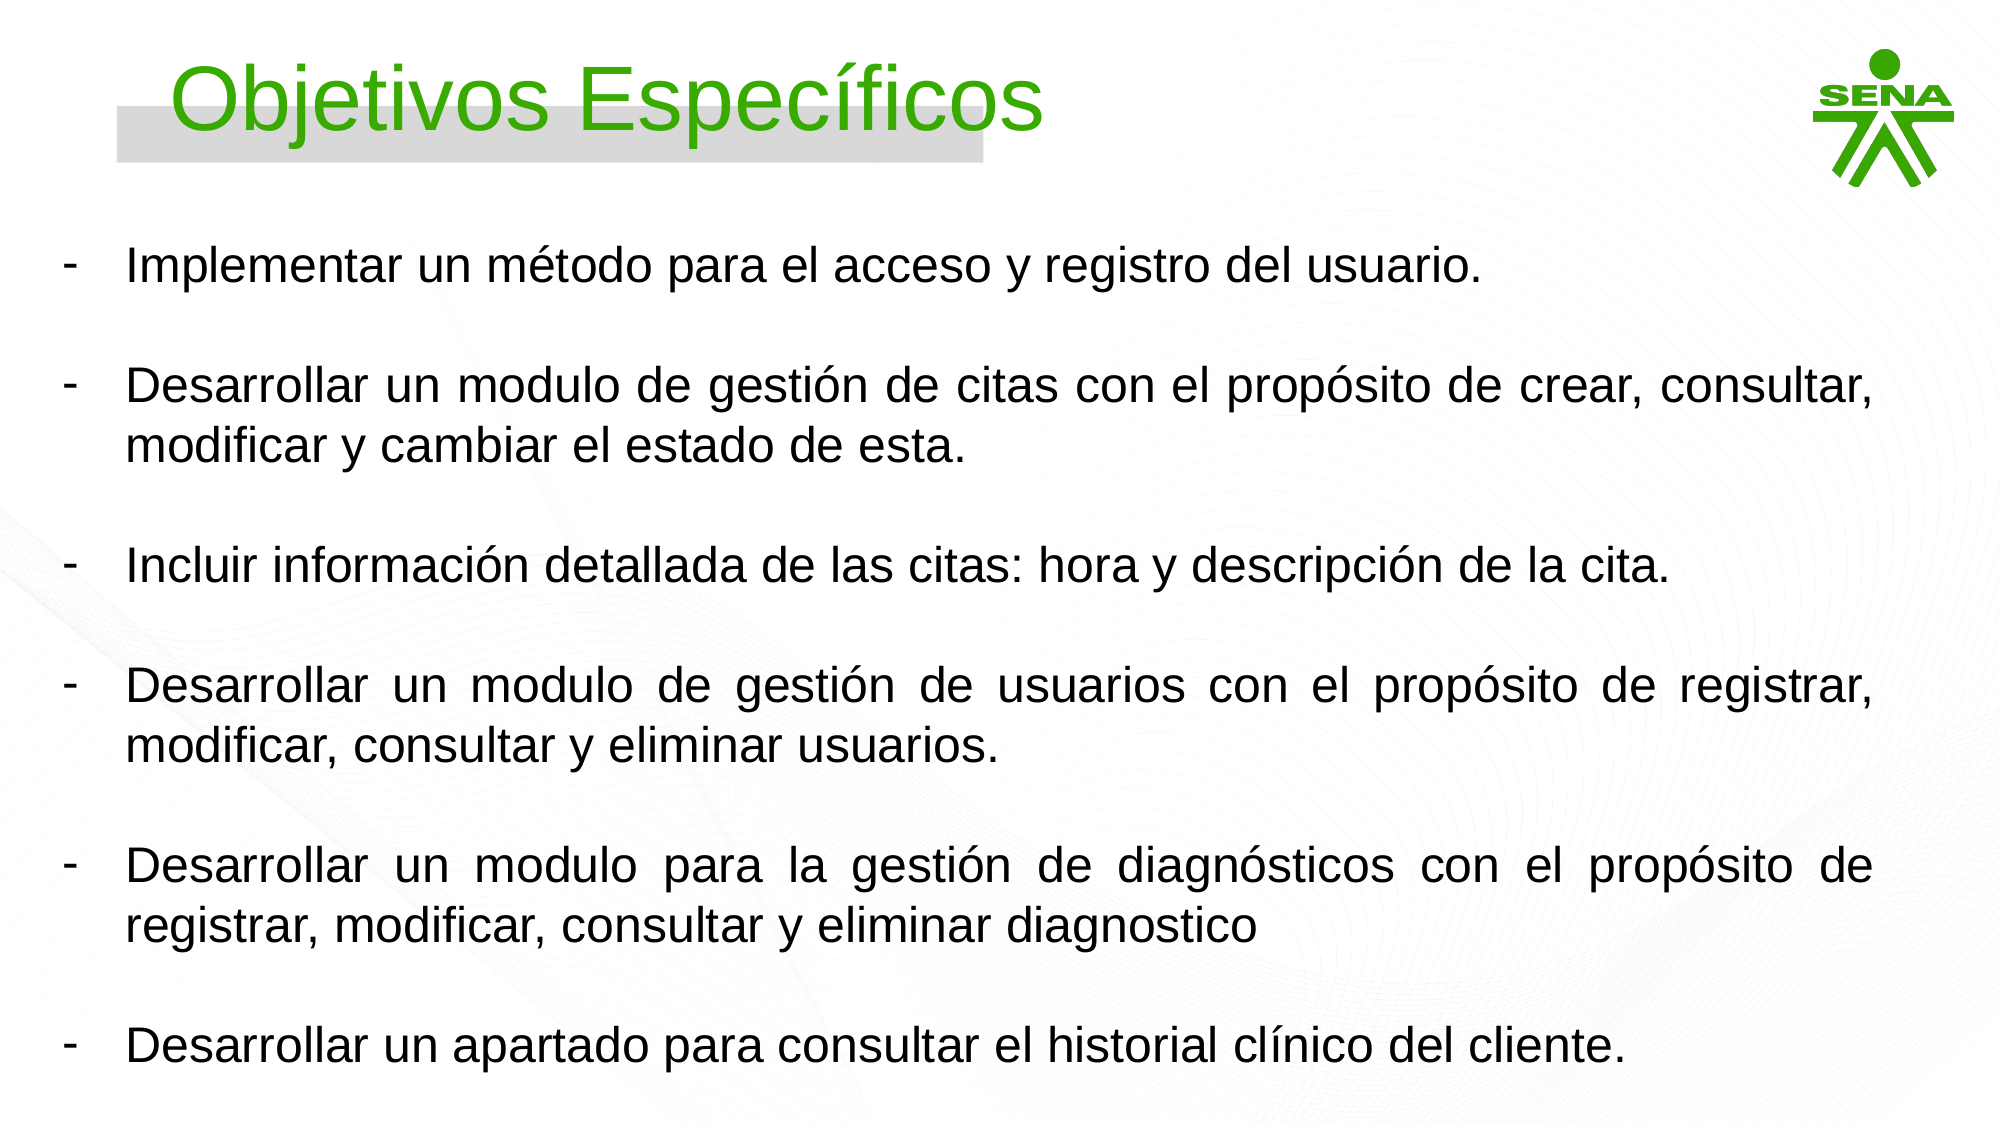

Objetivos Específicos

Implementar un método para el acceso y registro del usuario.

Desarrollar un modulo de gestión de citas con el propósito de crear, consultar, modificar y cambiar el estado de esta.

Incluir información detallada de las citas: hora y descripción de la cita.

Desarrollar un modulo de gestión de usuarios con el propósito de registrar, modificar, consultar y eliminar usuarios.

Desarrollar un modulo para la gestión de diagnósticos con el propósito de registrar, modificar, consultar y eliminar diagnostico

Desarrollar un apartado para consultar el historial clínico del cliente.